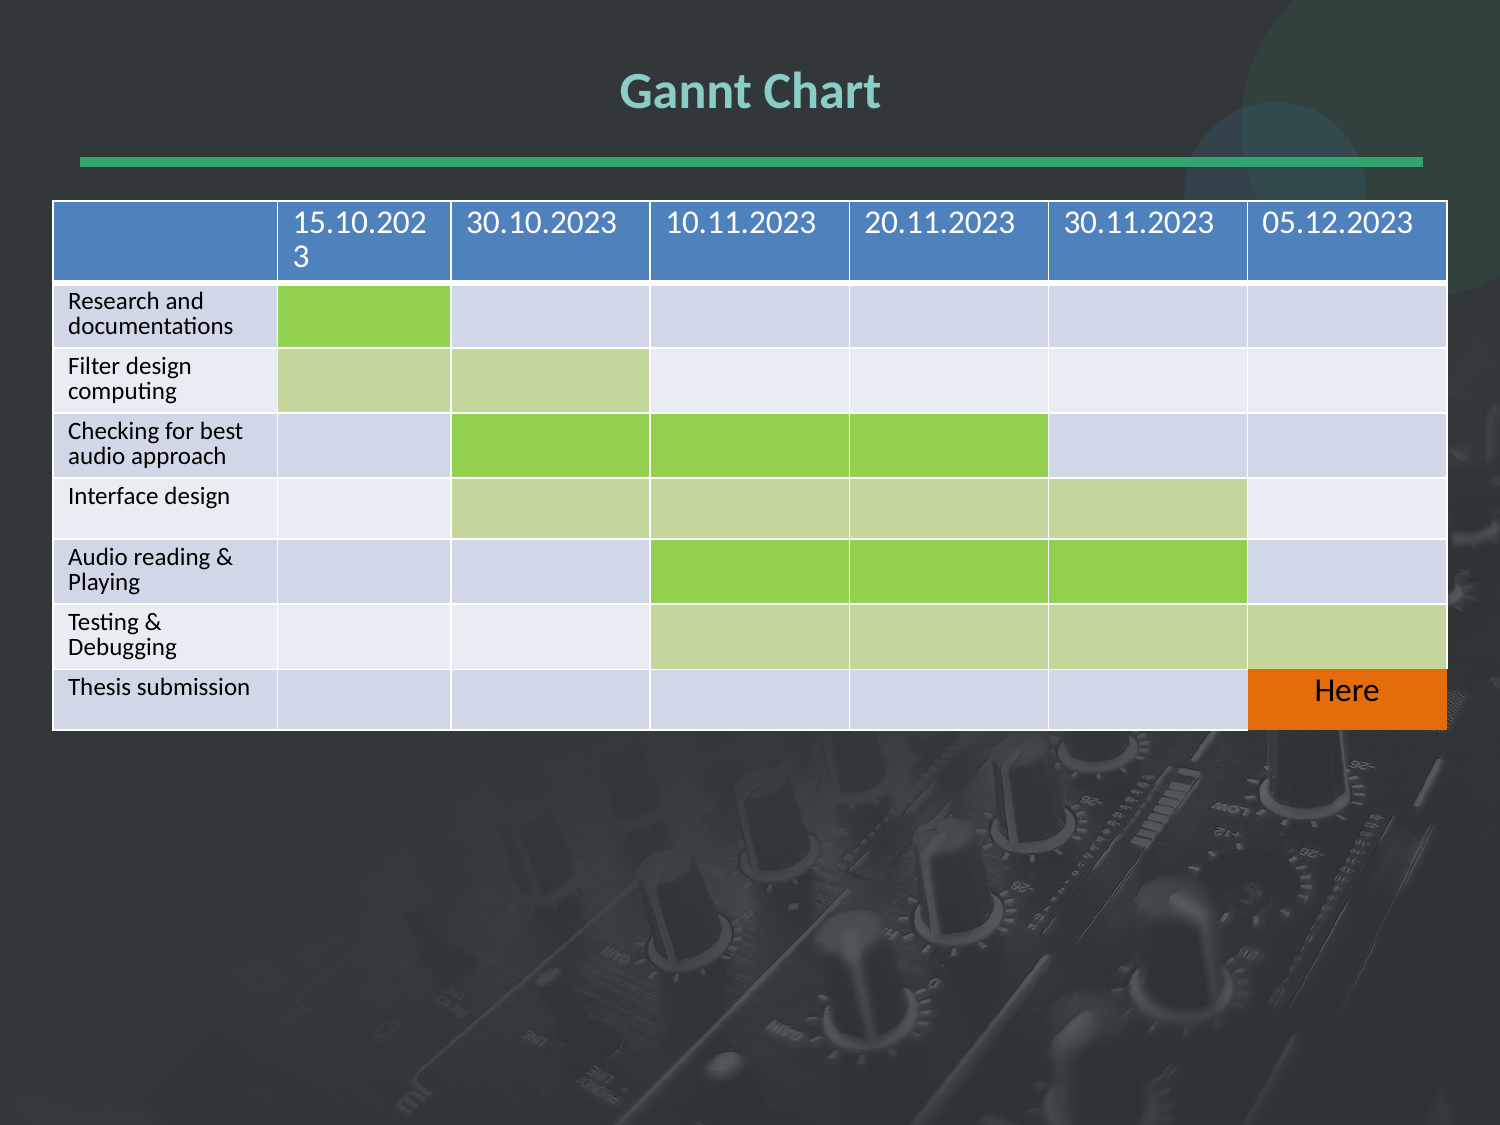

# Gannt Chart
|  | 15.10.2023 | 30.10.2023 | 10.11.2023 | 20.11.2023 | 30.11.2023 | 05.12.2023 |
| --- | --- | --- | --- | --- | --- | --- |
| Research and documentations |  |  |  |  |  |  |
| Filter design computing |  |  |  |  |  |  |
| Checking for best audio approach |  |  |  |  |  |  |
| Interface design |  |  |  |  |  |  |
| Audio reading & Playing |  |  |  |  |  |  |
| Testing & Debugging |  |  |  |  |  |  |
| Thesis submission |  |  |  |  |  | Here |